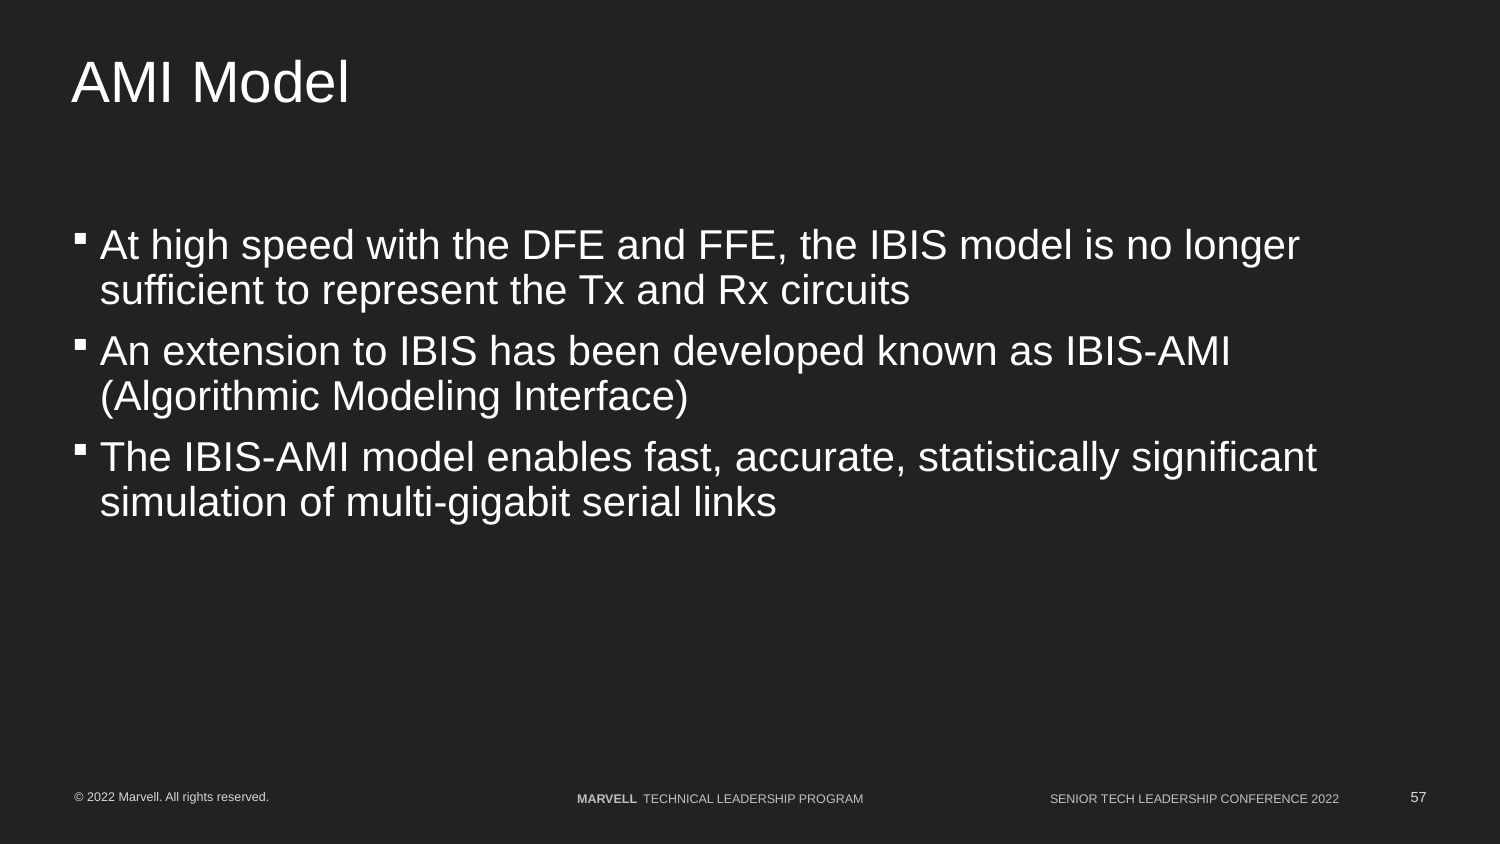

# AMI Model
At high speed with the DFE and FFE, the IBIS model is no longer sufficient to represent the Tx and Rx circuits
An extension to IBIS has been developed known as IBIS-AMI (Algorithmic Modeling Interface)
The IBIS-AMI model enables fast, accurate, statistically significant simulation of multi-gigabit serial links